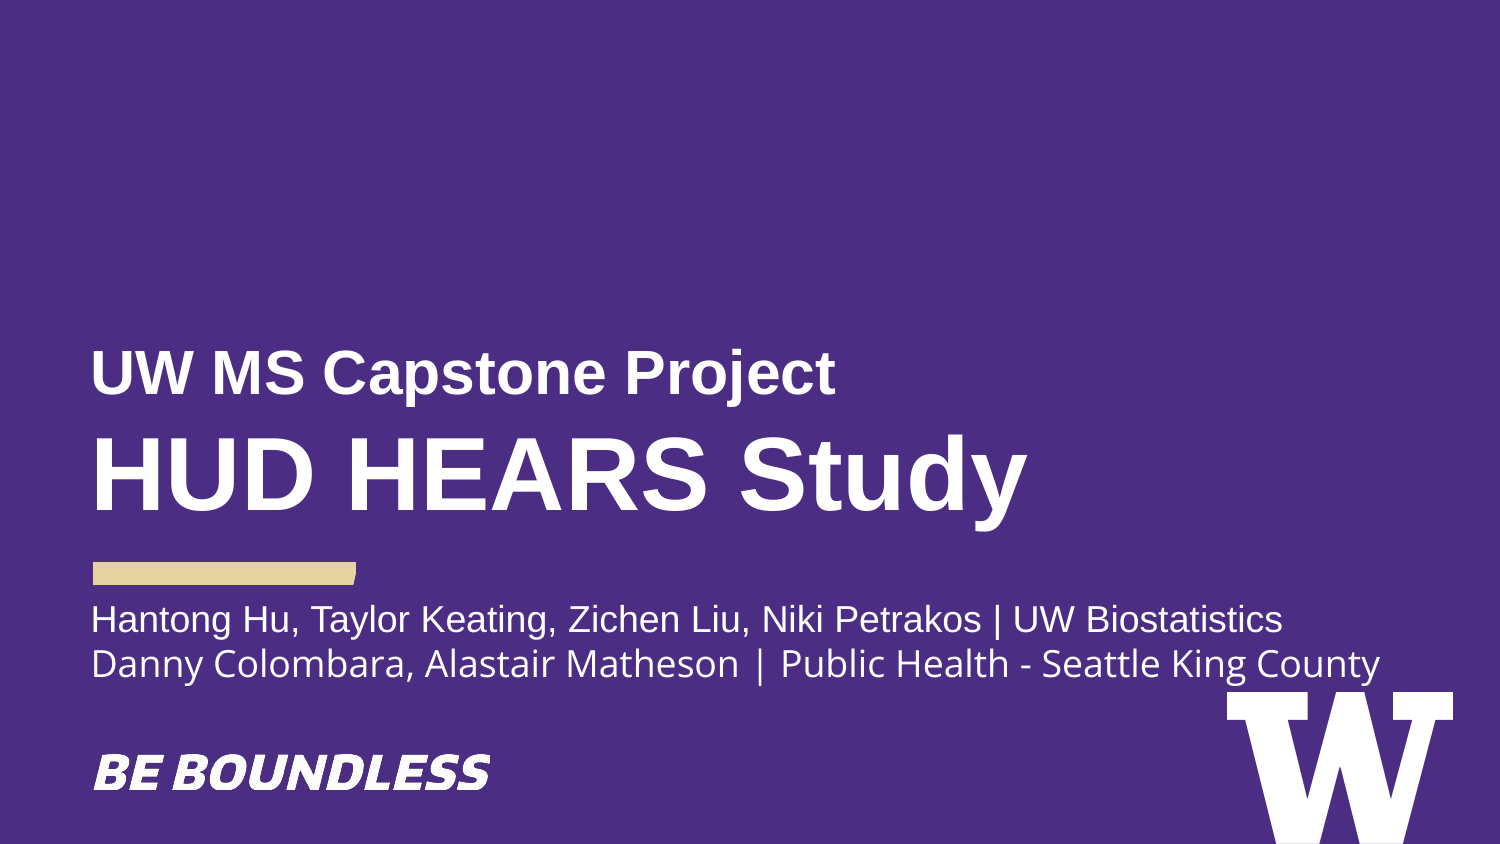

# UW MS Capstone Project
HUD HEARS Study
Hantong Hu, Taylor Keating, Zichen Liu, Niki Petrakos | UW Biostatistics
Danny Colombara, Alastair Matheson | Public Health - Seattle King County